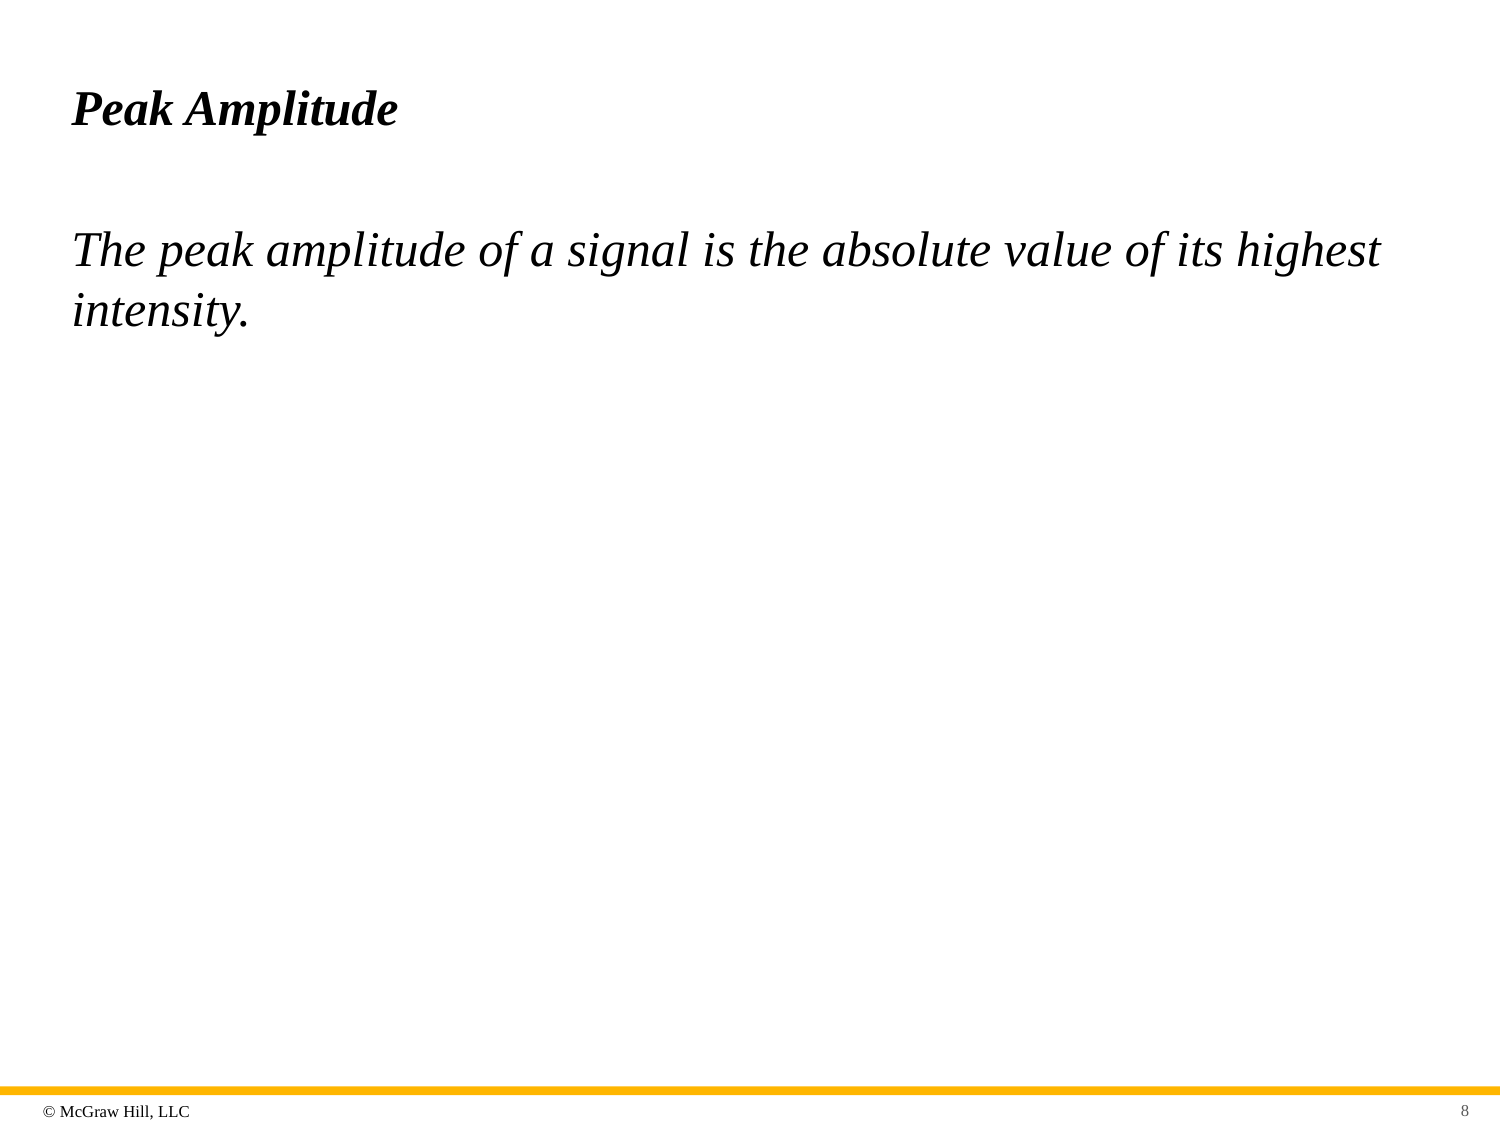

# Peak Amplitude
The peak amplitude of a signal is the absolute value of its highest intensity.
8